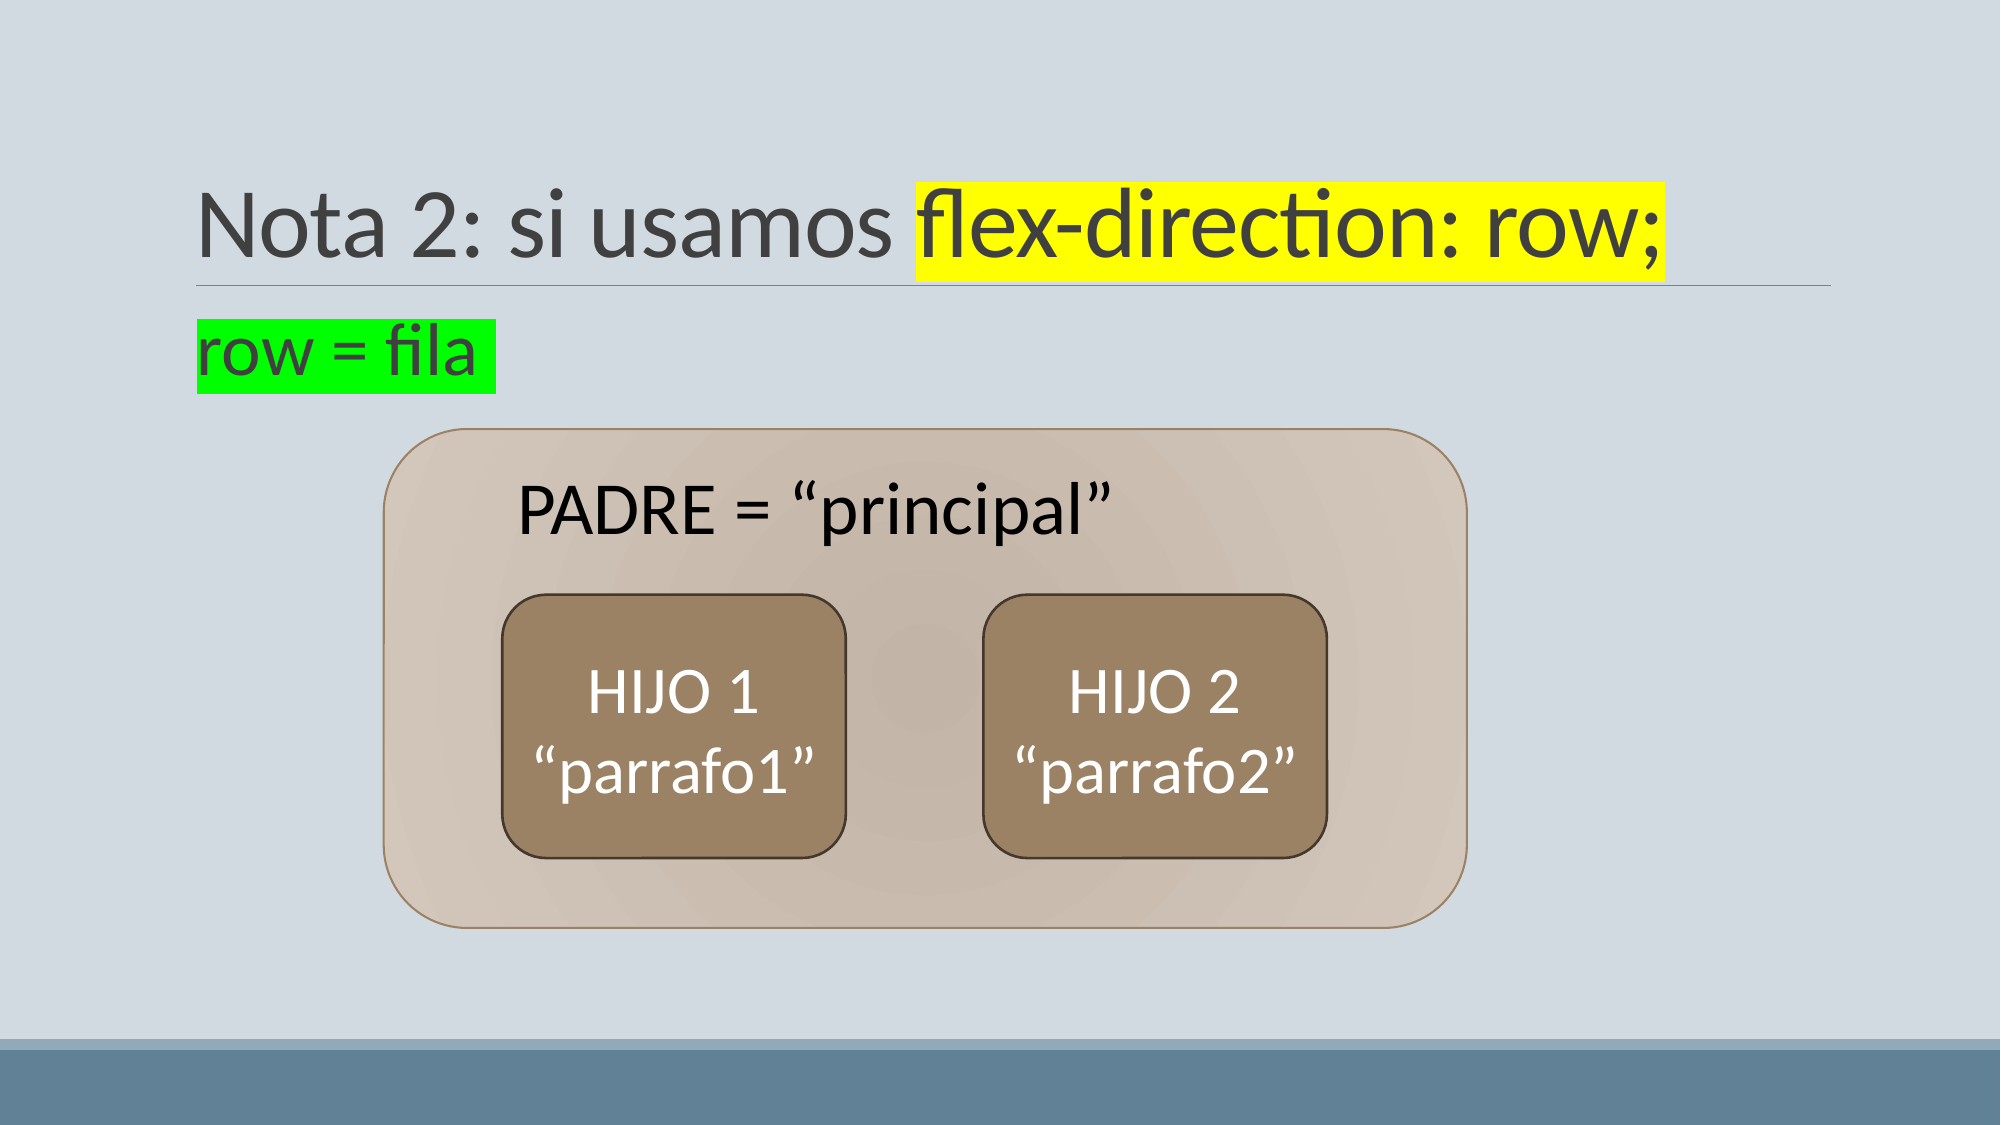

# Nota 2: si usamos flex-direction: row;
row = fila

PADRE = “principal”
HIJO 1
“parrafo1”
HIJO 2
“parrafo2”